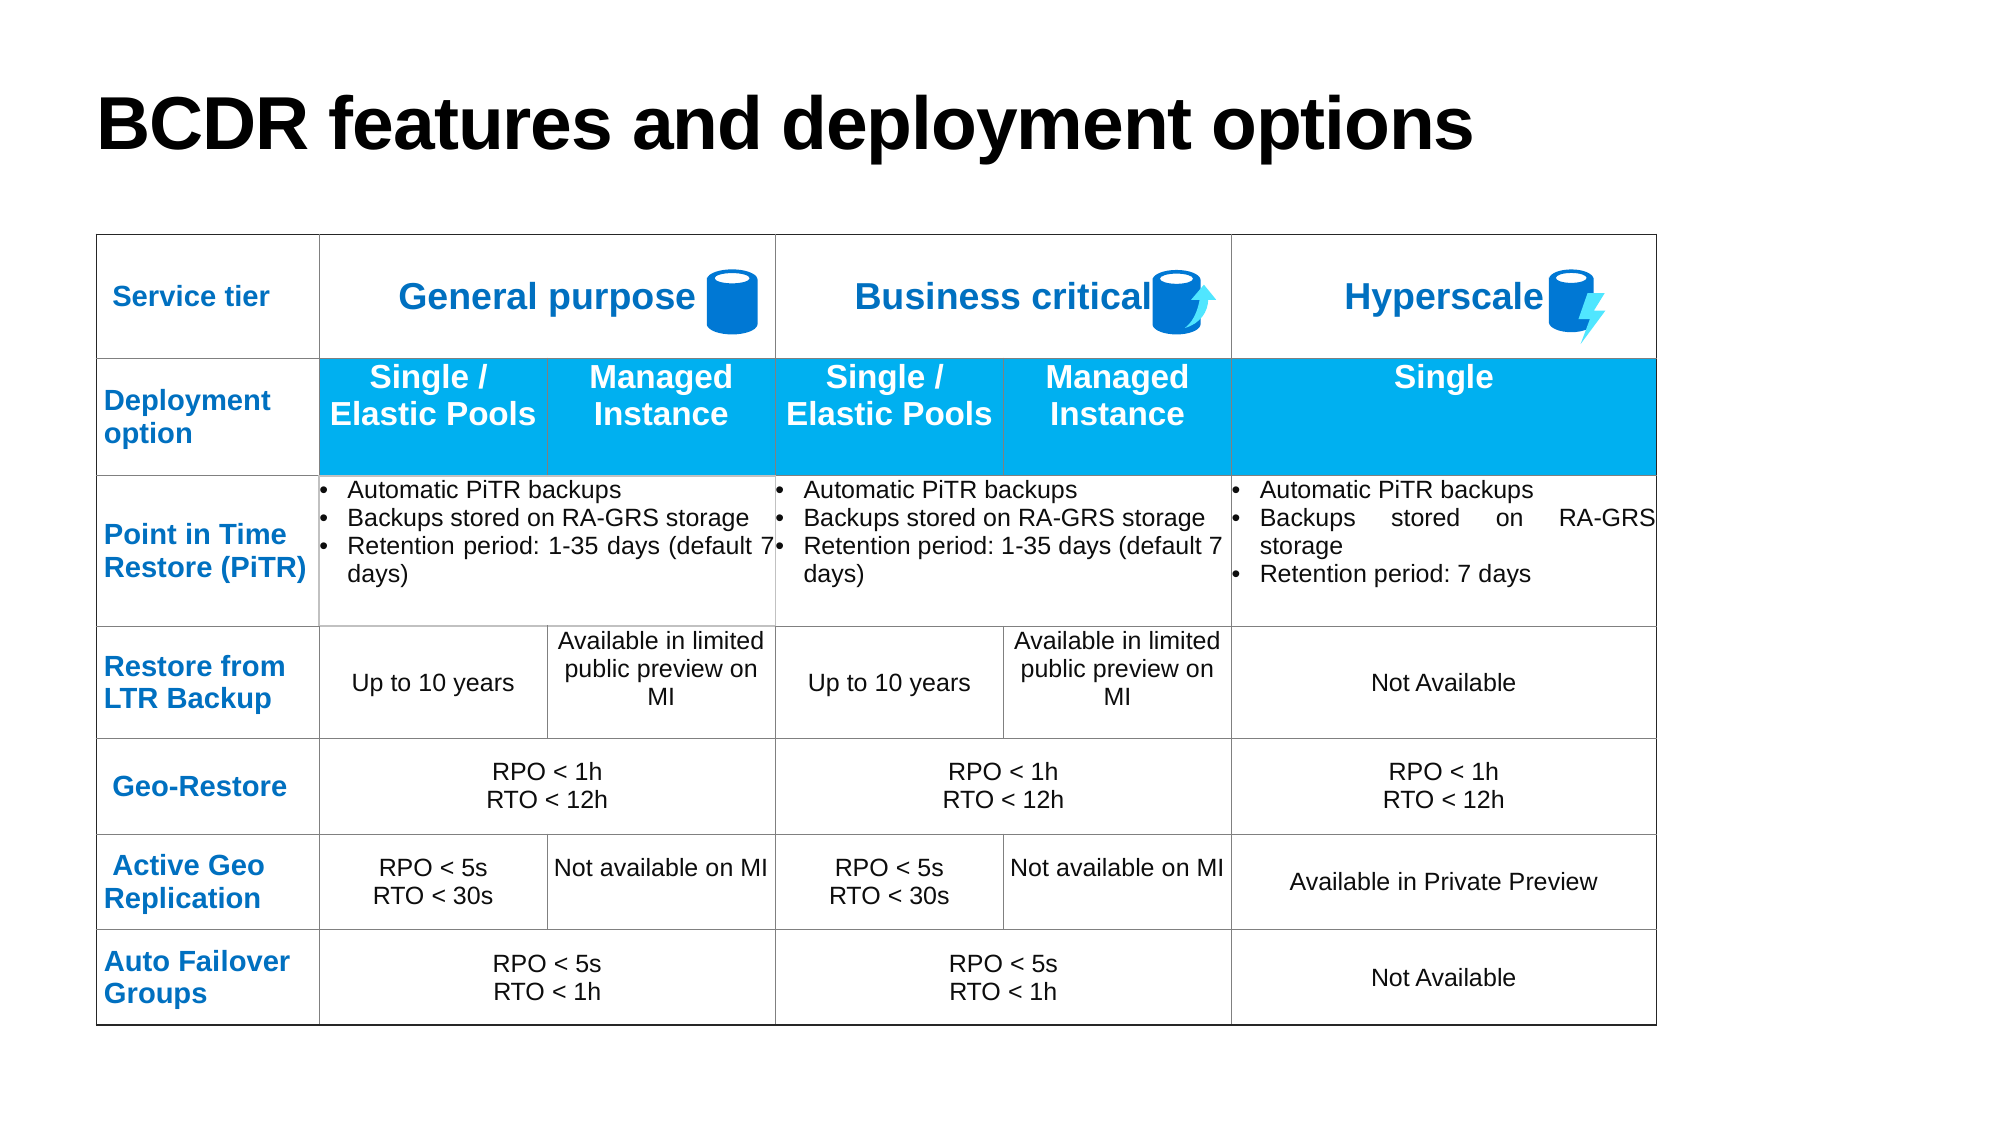

# BCDR features and deployment options
| Service tier | General purpose |  | Business critical |  | Hyperscale |
| --- | --- | --- | --- | --- | --- |
| Deployment option | Single / Elastic Pools | Managed Instance | Single / Elastic Pools | Managed Instance | Single |
| Point in Time Restore (PiTR) | Automatic PiTR backups Backups stored on RA-GRS storage Retention period: 1-35 days (default 7 days) |  | Automatic PiTR backups Backups stored on RA-GRS storage Retention period: 1-35 days (default 7 days) |  | Automatic PiTR backups Backups stored on RA-GRS storage Retention period: 7 days |
| Restore from LTR Backup | Up to 10 years | Available in limited public preview on MI | Up to 10 years | Available in limited public preview on MI | Not Available |
| Geo-Restore | RPO < 1h RTO < 12h |  | RPO < 1h RTO < 12h |  | RPO < 1h RTO < 12h |
| Active Geo Replication | RPO < 5s RTO < 30s | Not available on MI | RPO < 5s RTO < 30s | Not available on MI | Available in Private Preview |
| Auto Failover Groups | RPO < 5s RTO < 1h |  | RPO < 5s RTO < 1h |  | Not Available |